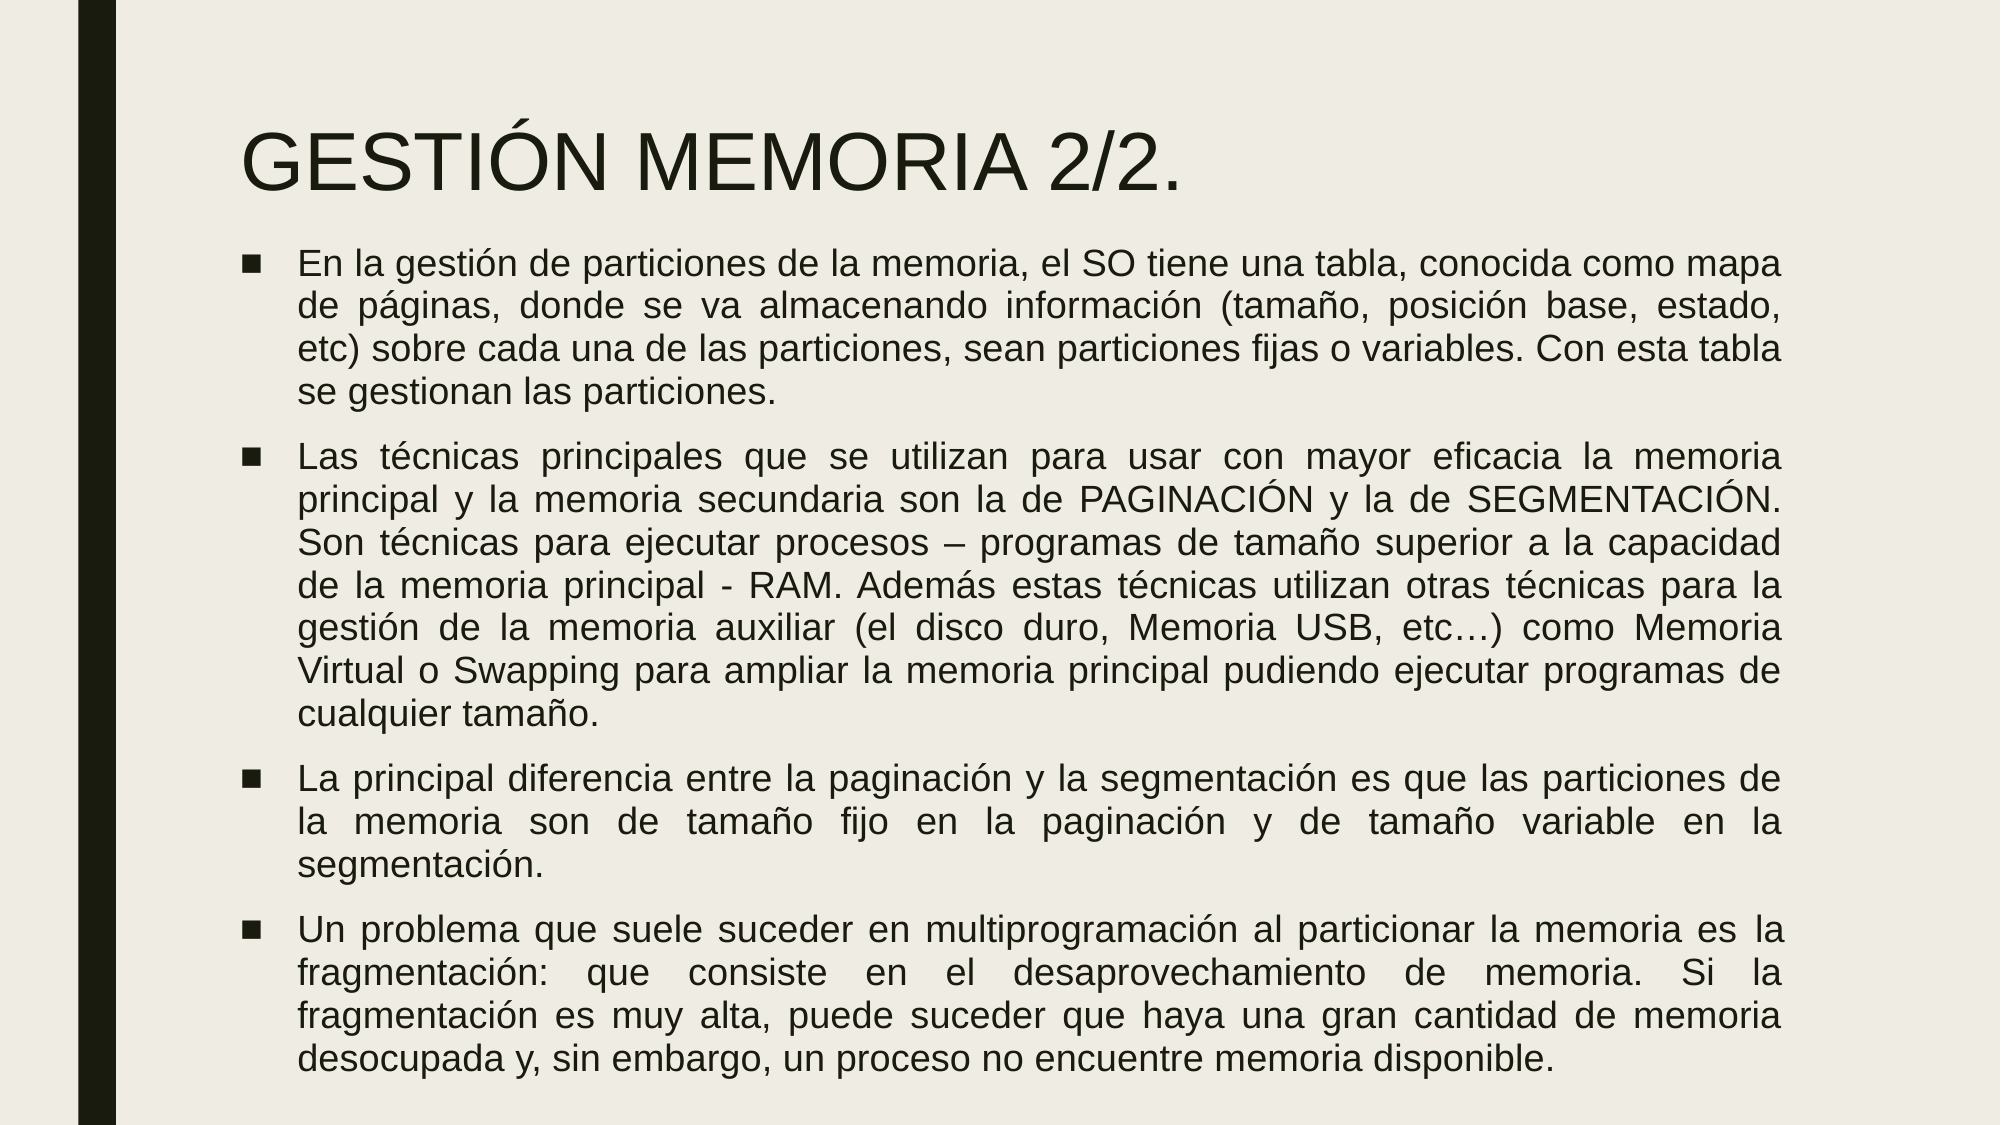

# GESTIÓN MEMORIA 2/2.
En la gestión de particiones de la memoria, el SO tiene una tabla, conocida como mapa de páginas, donde se va almacenando información (tamaño, posición base, estado, etc) sobre cada una de las particiones, sean particiones fijas o variables. Con esta tabla se gestionan las particiones.
Las técnicas principales que se utilizan para usar con mayor eficacia la memoria principal y la memoria secundaria son la de PAGINACIÓN y la de SEGMENTACIÓN. Son técnicas para ejecutar procesos – programas de tamaño superior a la capacidad de la memoria principal - RAM. Además estas técnicas utilizan otras técnicas para la gestión de la memoria auxiliar (el disco duro, Memoria USB, etc…) como Memoria Virtual o Swapping para ampliar la memoria principal pudiendo ejecutar programas de cualquier tamaño.
La principal diferencia entre la paginación y la segmentación es que las particiones de la memoria son de tamaño fijo en la paginación y de tamaño variable en la segmentación.
Un problema que suele suceder en multiprogramación al particionar la memoria es la fragmentación: que consiste en el desaprovechamiento de memoria. Si la fragmentación es muy alta, puede suceder que haya una gran cantidad de memoria desocupada y, sin embargo, un proceso no encuentre memoria disponible.